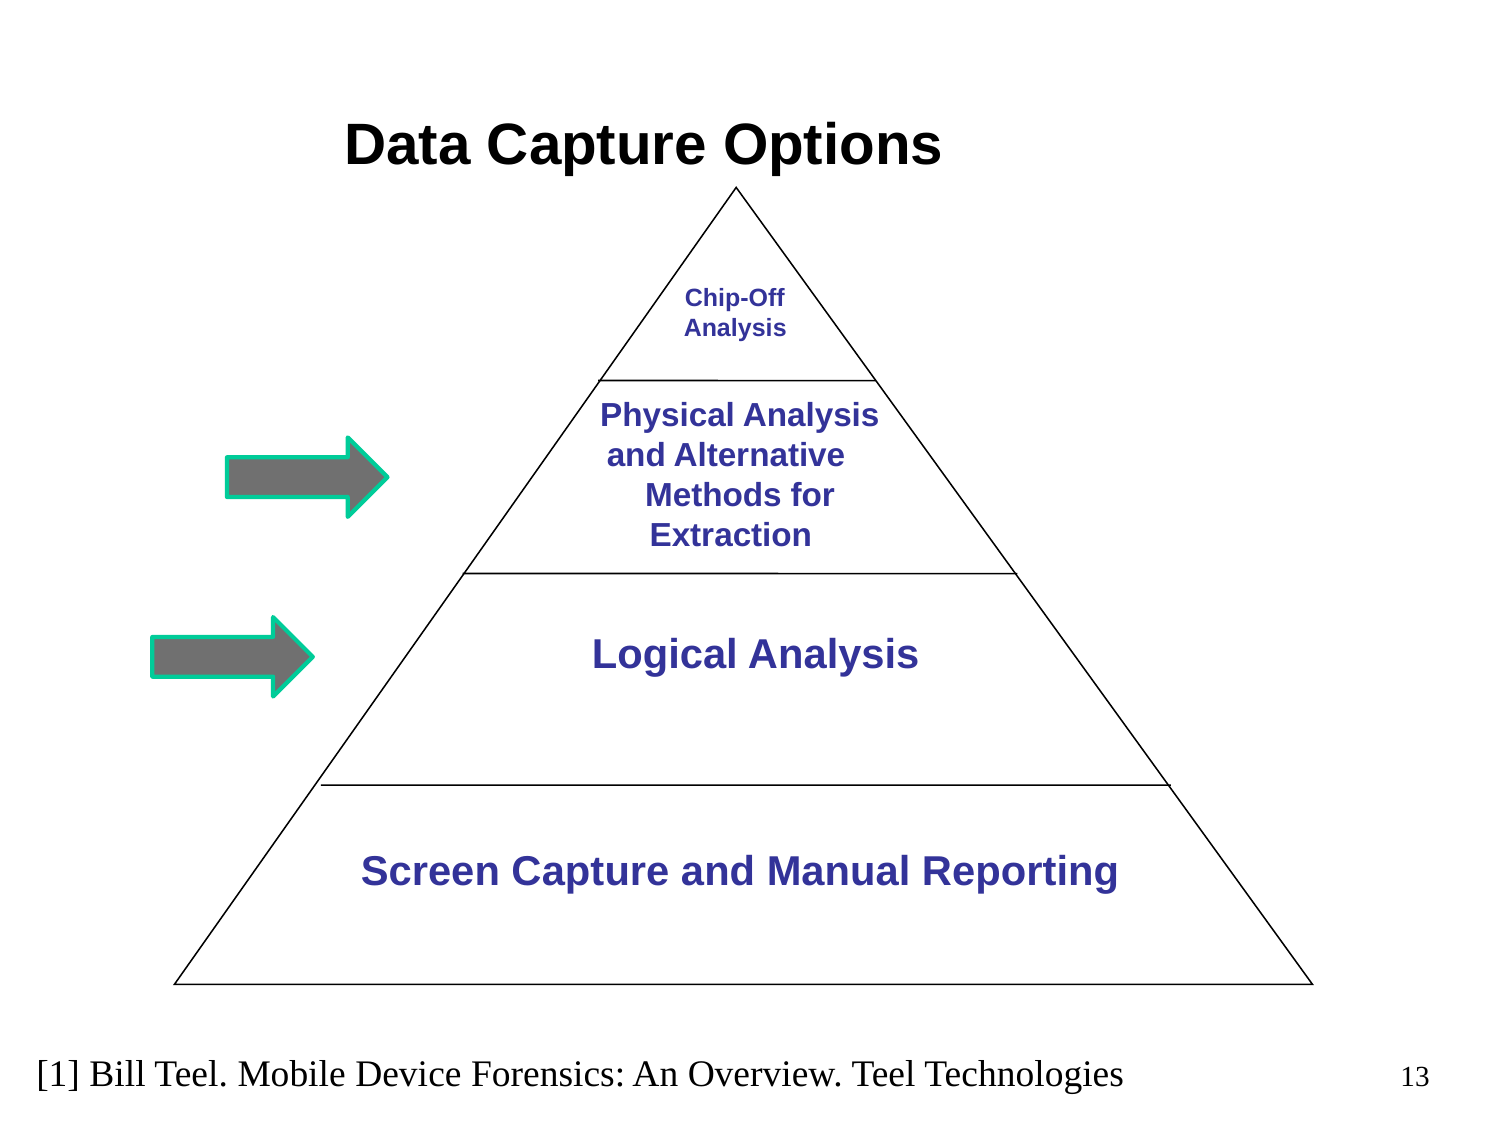

Data Capture Options

      Chip-Off
      Analysis
Physical Analysis and Alternative    Methods for Extraction

Logical Analysis
Screen Capture and Manual Reporting

[1] Bill Teel. Mobile Device Forensics: An Overview. Teel Technologies
13